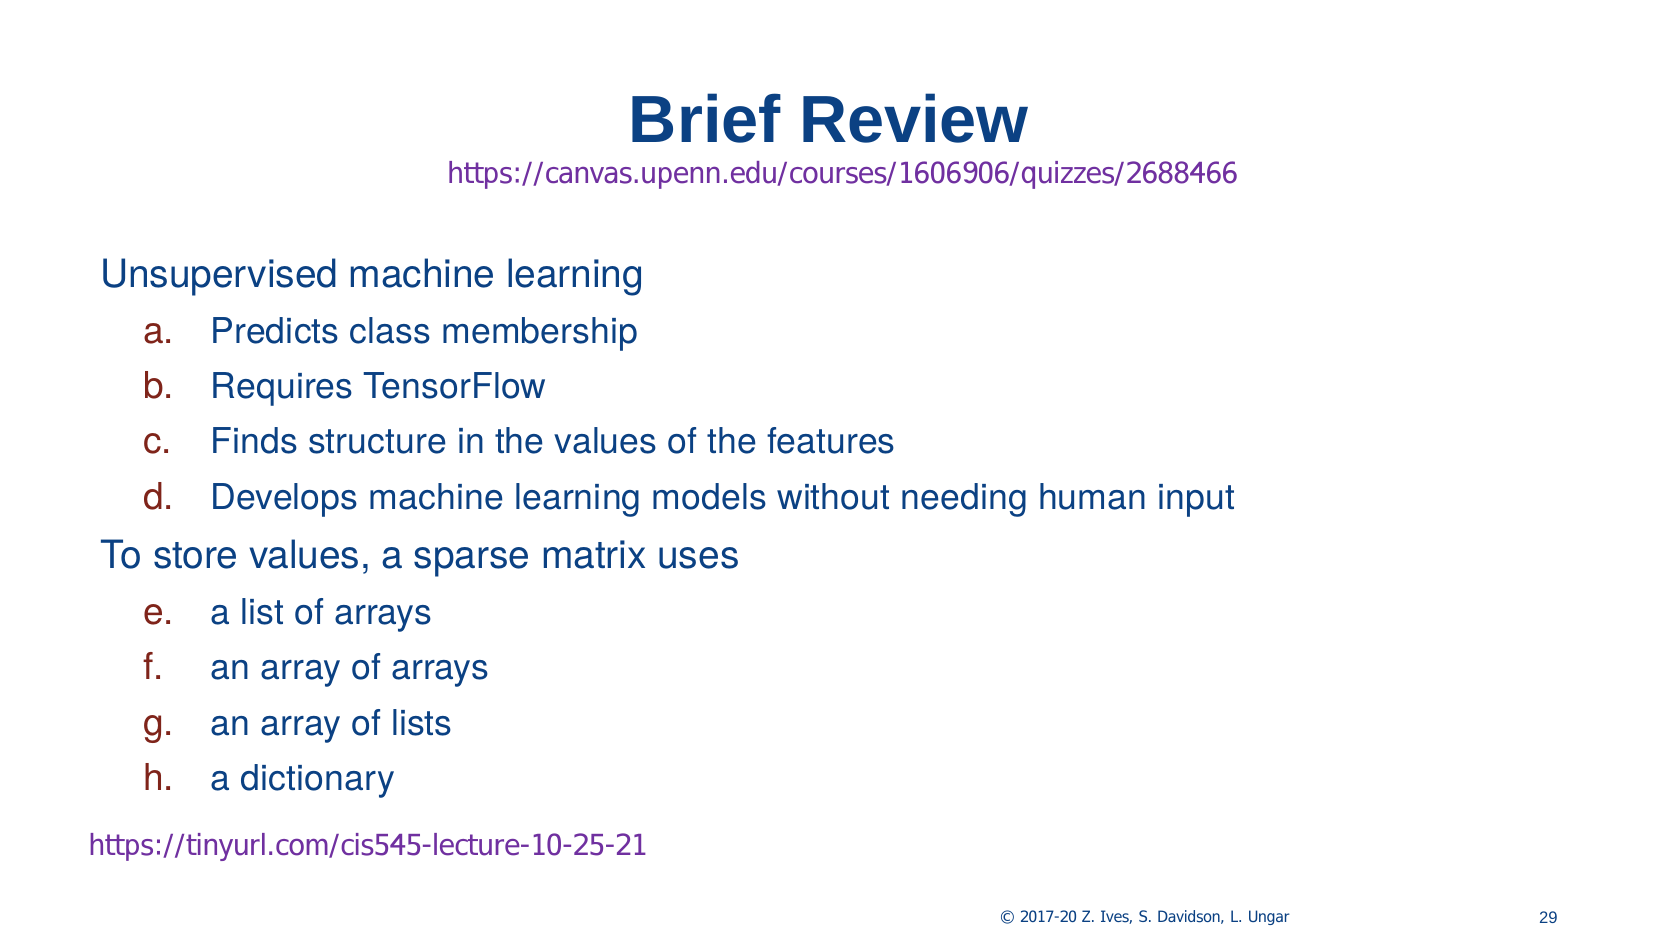

# Brief Review
https://canvas.upenn.edu/courses/1606906/quizzes/2688466
Unsupervised machine learning
Predicts class membership
Requires TensorFlow
Finds structure in the values of the features
Develops machine learning models without needing human input
To store values, a sparse matrix uses
a list of arrays
an array of arrays
an array of lists
a dictionary

29